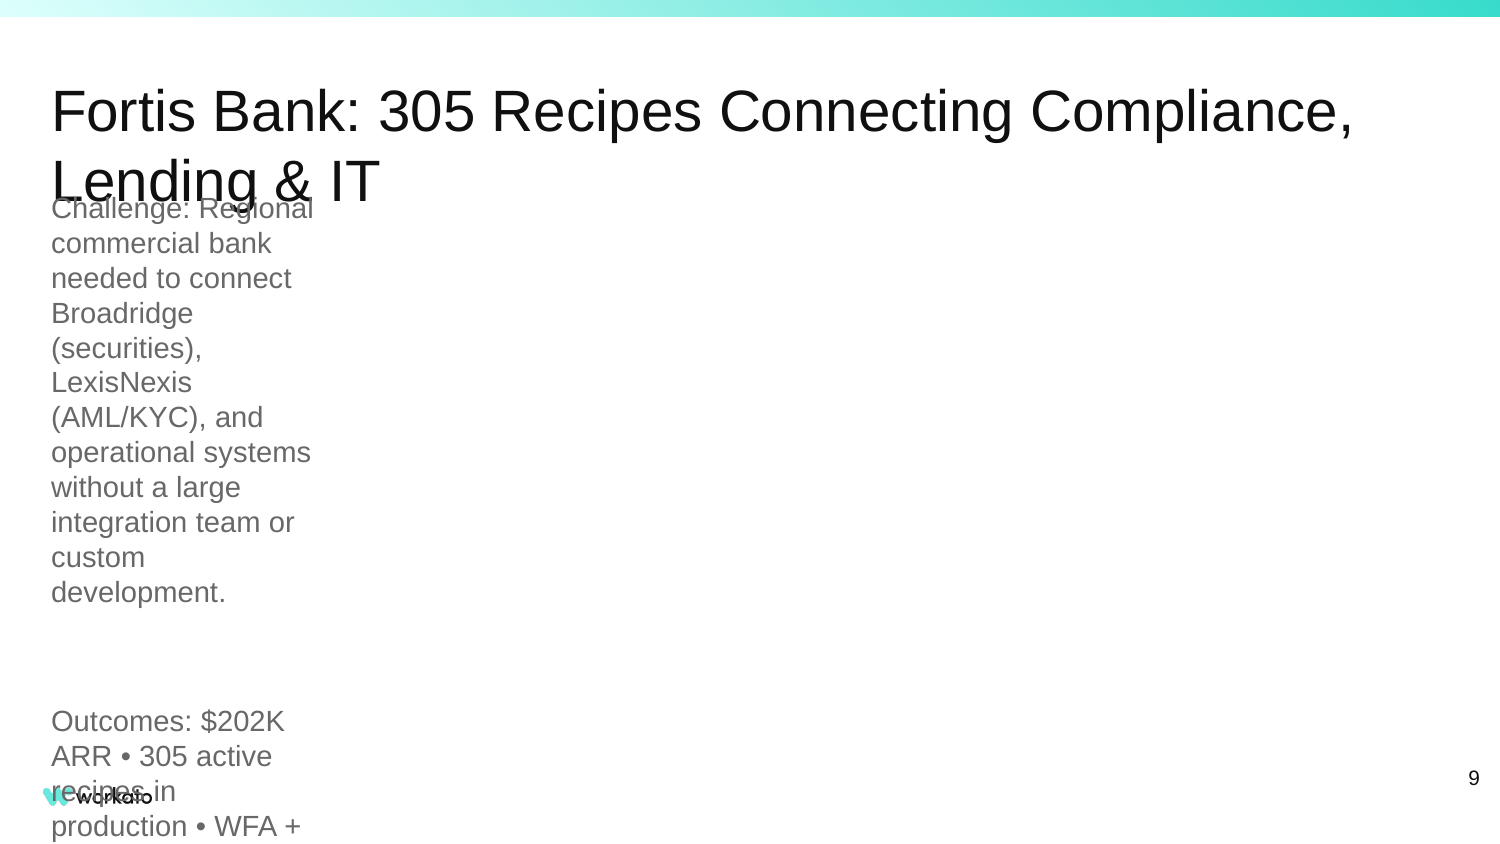

# Fortis Bank: 305 Recipes Connecting Compliance, Lending & IT
Challenge: Regional commercial bank needed to connect Broadridge (securities), LexisNexis (AML/KYC), and operational systems without a large integration team or custom development.

Outcomes: $202K ARR • 305 active recipes in production • WFA + Data Integration + Event Streams + SCIM + APIM all active • Compliance, lending, and IT operations automated across multiple lines of business • Audit Streaming provides complete trail for regulatory examiners.

Workato how: Broadridge (securities clearing) + LexisNexis (identity/AML) connected via Workato → Event Streams for real-time data → SCIM for user provisioning → APIM for internal API management. SCALE differentiator: OrCA + Federated Model.

9